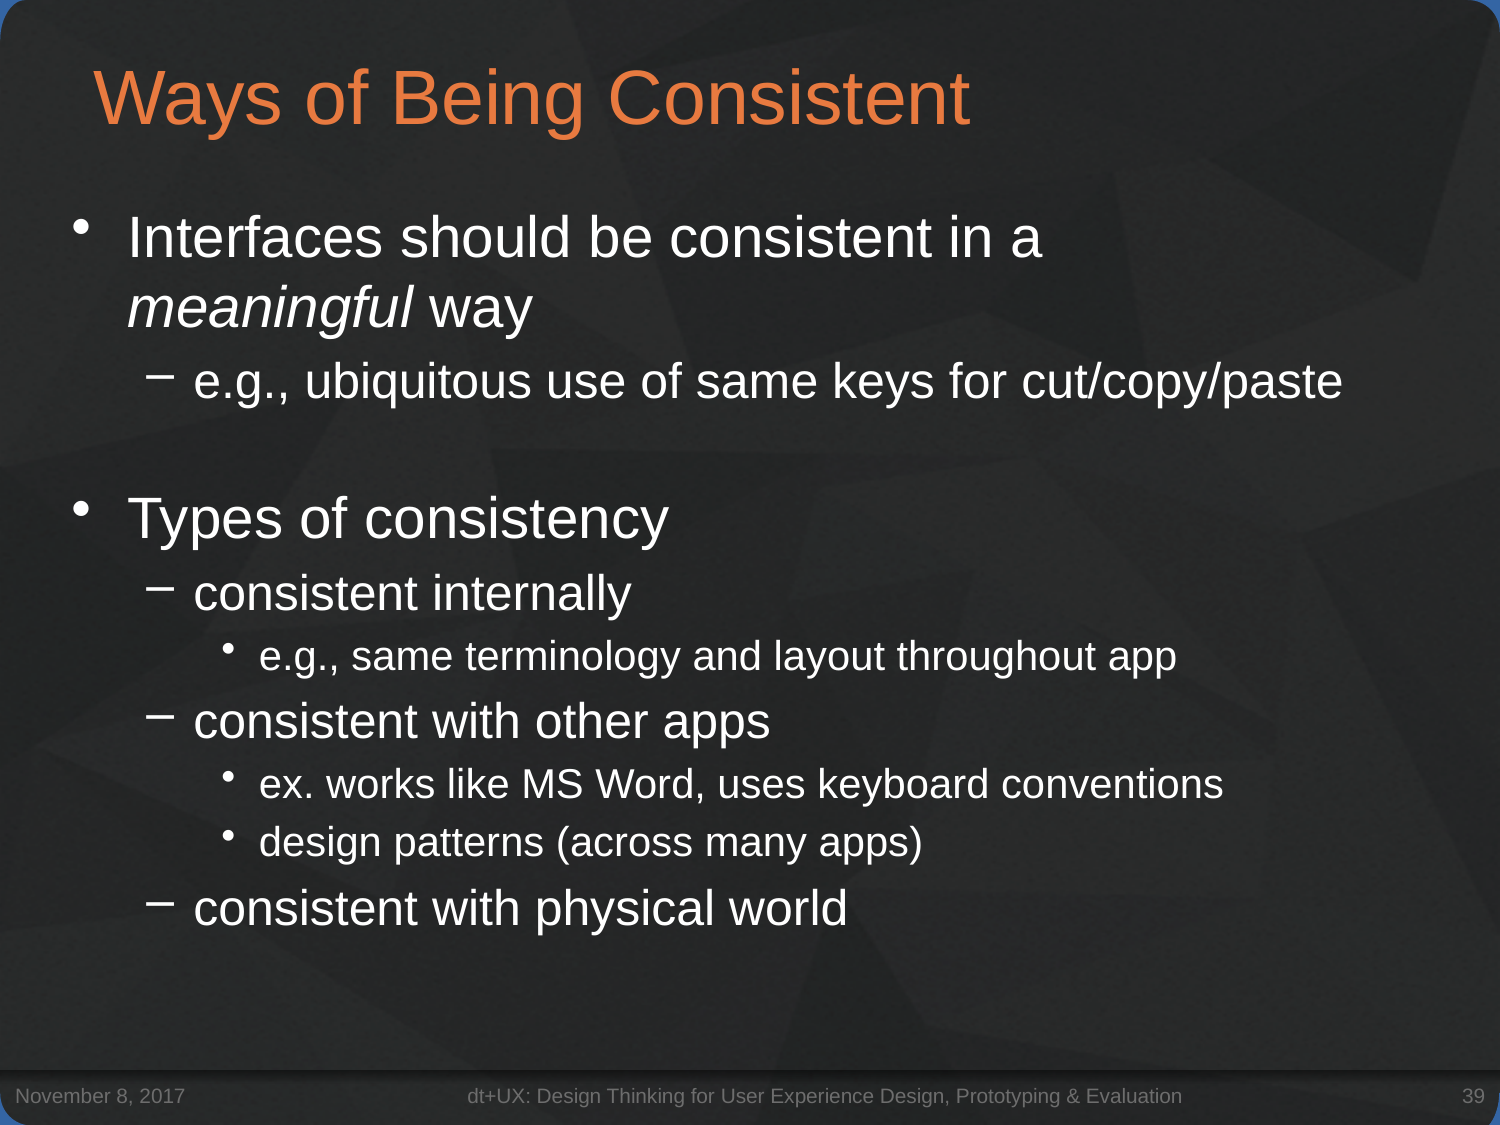

# Ways of Being Consistent
Interfaces should be consistent in a
meaningful way
e.g., ubiquitous use of same keys for cut/copy/paste
Types of consistency
consistent internally
e.g., same terminology and layout throughout app
consistent with other apps
ex. works like MS Word, uses keyboard conventions
design patterns (across many apps)
consistent with physical world
November 8, 2017
dt+UX: Design Thinking for User Experience Design, Prototyping & Evaluation
39